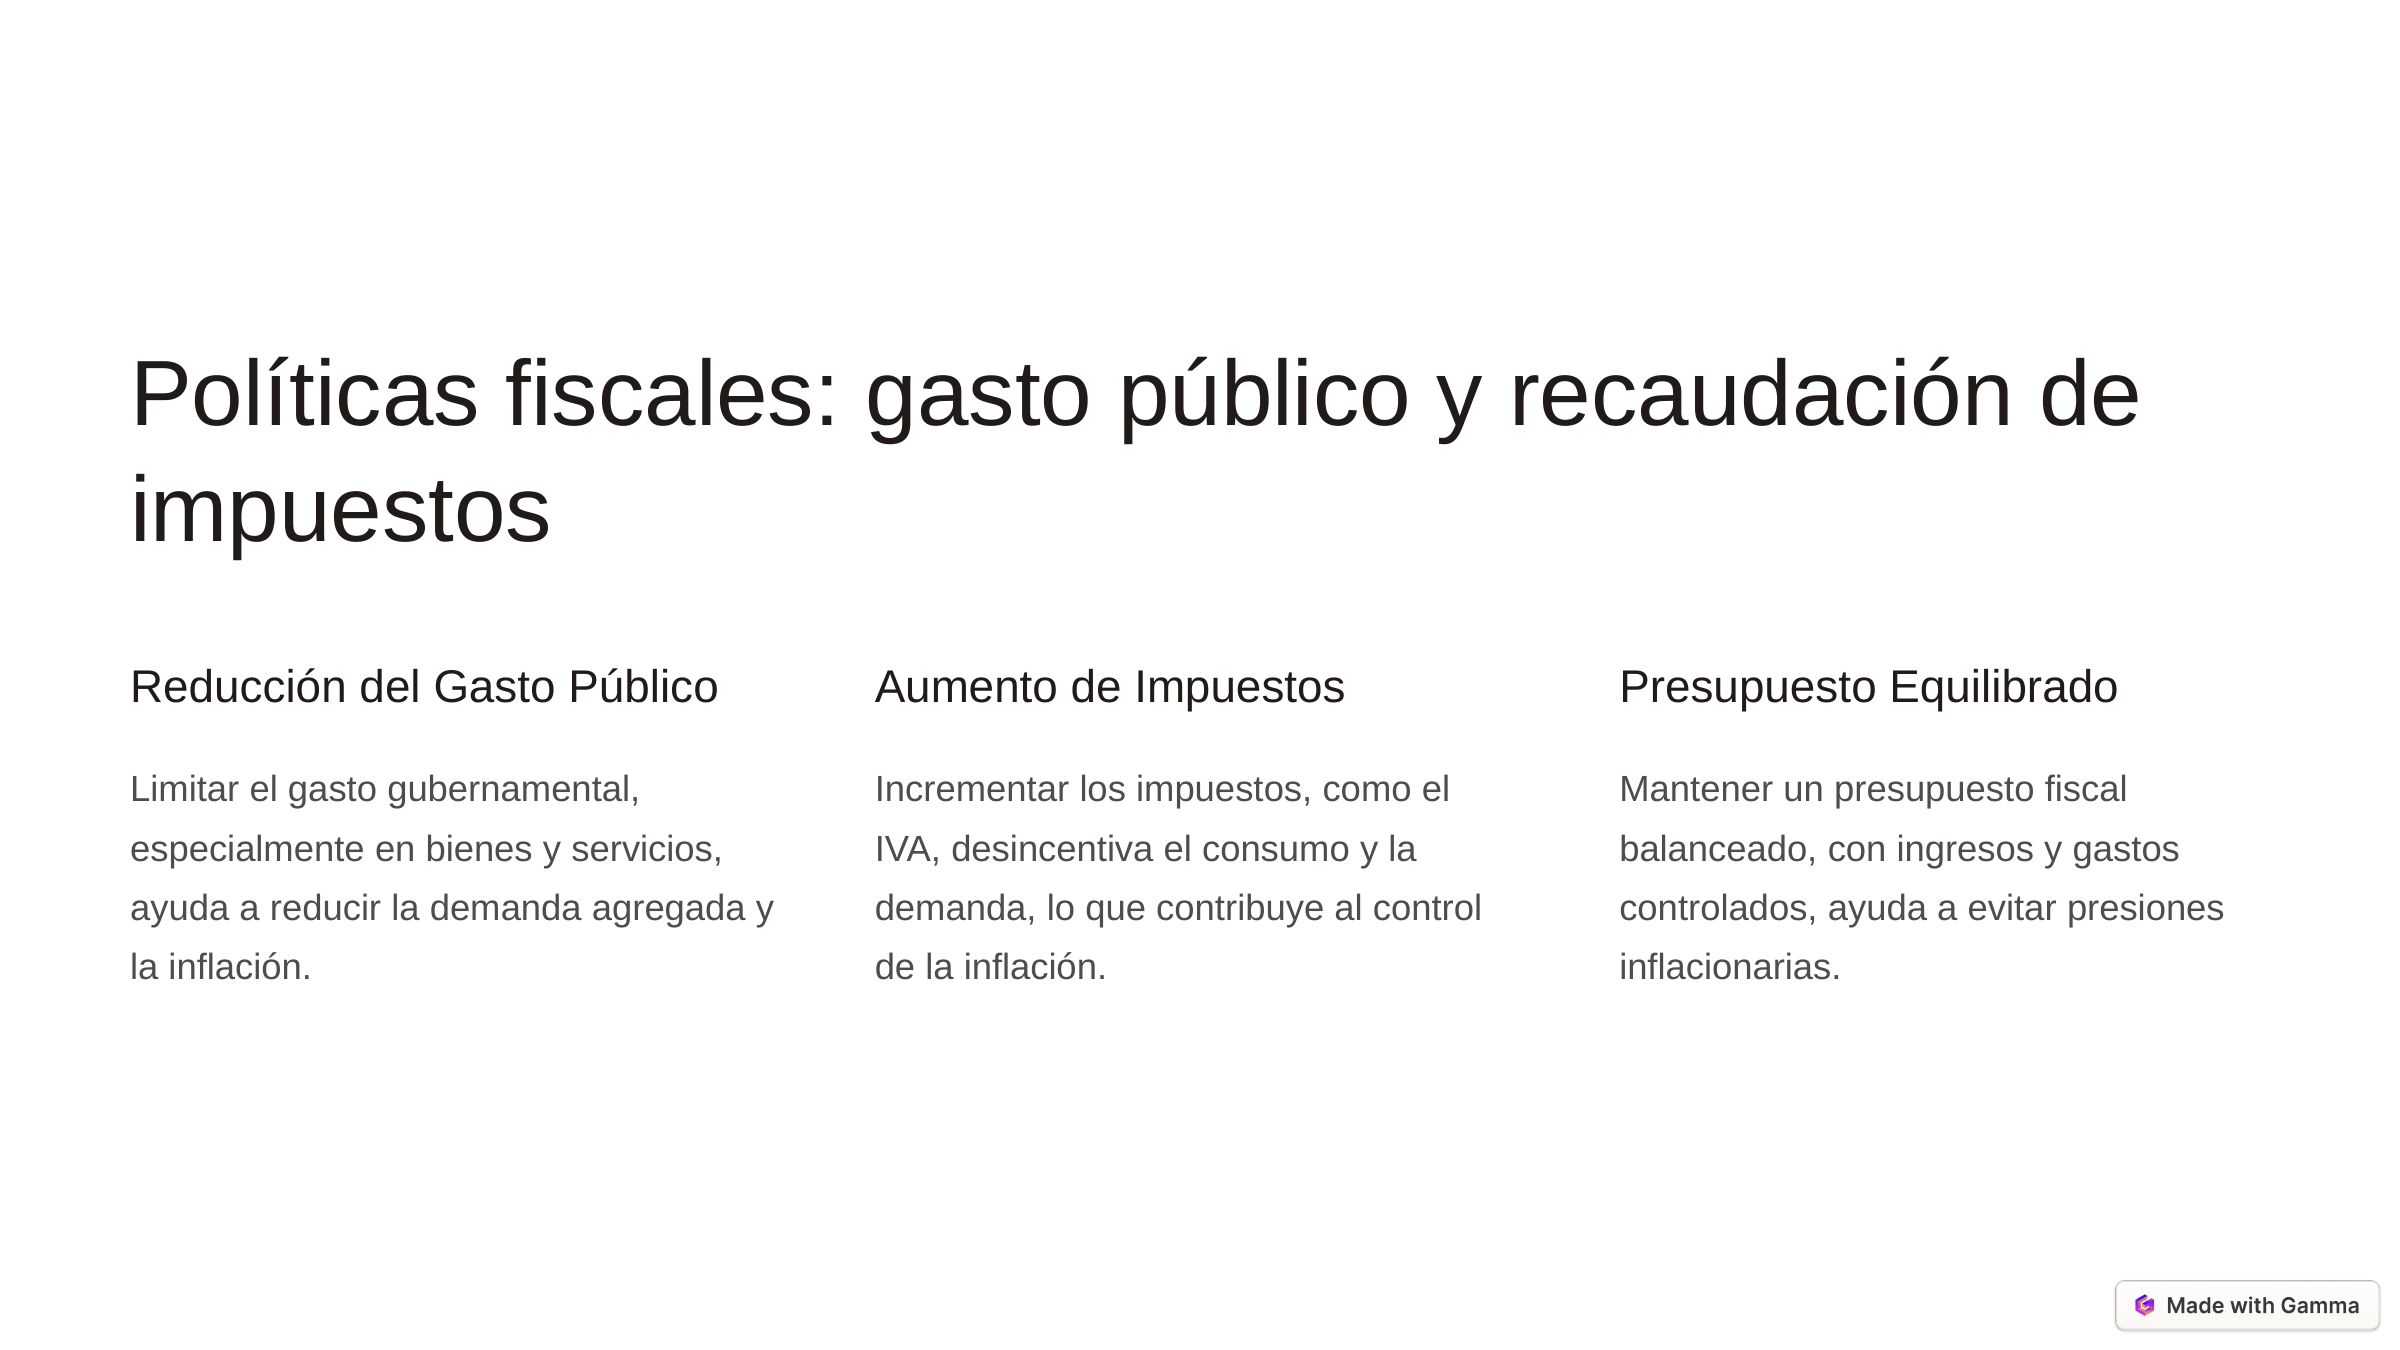

Políticas fiscales: gasto público y recaudación de impuestos
Reducción del Gasto Público
Aumento de Impuestos
Presupuesto Equilibrado
Limitar el gasto gubernamental, especialmente en bienes y servicios, ayuda a reducir la demanda agregada y la inflación.
Incrementar los impuestos, como el IVA, desincentiva el consumo y la demanda, lo que contribuye al control de la inflación.
Mantener un presupuesto fiscal balanceado, con ingresos y gastos controlados, ayuda a evitar presiones inflacionarias.